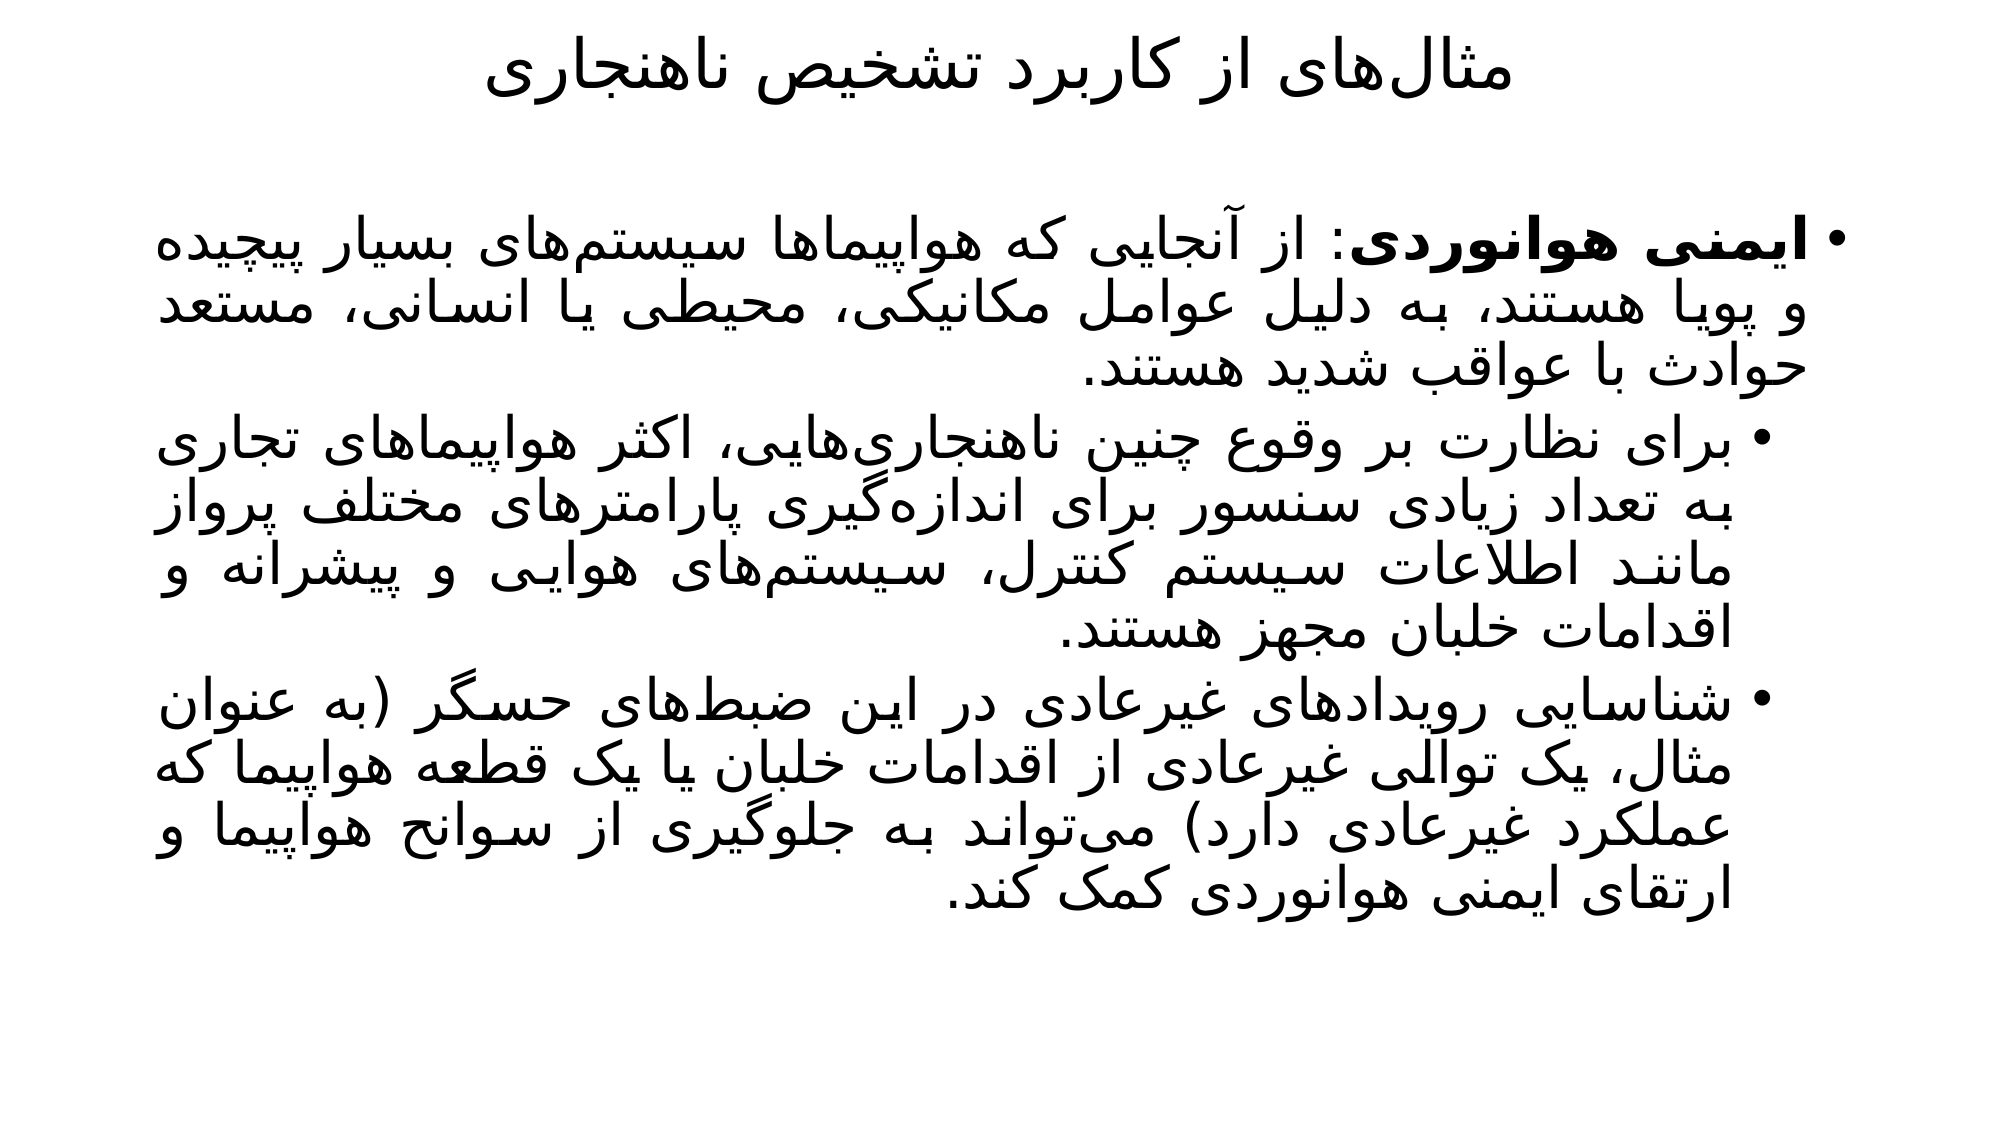

# مثال‌های از کاربرد تشخیص ناهنجاری‌
ایمنی هوانوردی: از آنجایی که هواپیماها سیستم‌های بسیار پیچیده و پویا هستند، به دلیل عوامل مکانیکی، محیطی یا انسانی، مستعد حوادث با عواقب شدید هستند.
برای نظارت بر وقوع چنین ناهنجاری‌هایی، اکثر هواپیماهای تجاری به تعداد زیادی سنسور برای اندازه‌گیری پارامترهای مختلف پرواز مانند اطلاعات سیستم کنترل، سیستم‌های هوایی و پیشرانه و اقدامات خلبان مجهز هستند.
شناسایی رویدادهای غیرعادی در این ضبط‌های حسگر (به عنوان مثال، یک توالی غیرعادی از اقدامات خلبان یا یک قطعه هواپیما که عملکرد غیرعادی دارد) می‌تواند به جلوگیری از سوانح هواپیما و ارتقای ایمنی هوانوردی کمک کند.